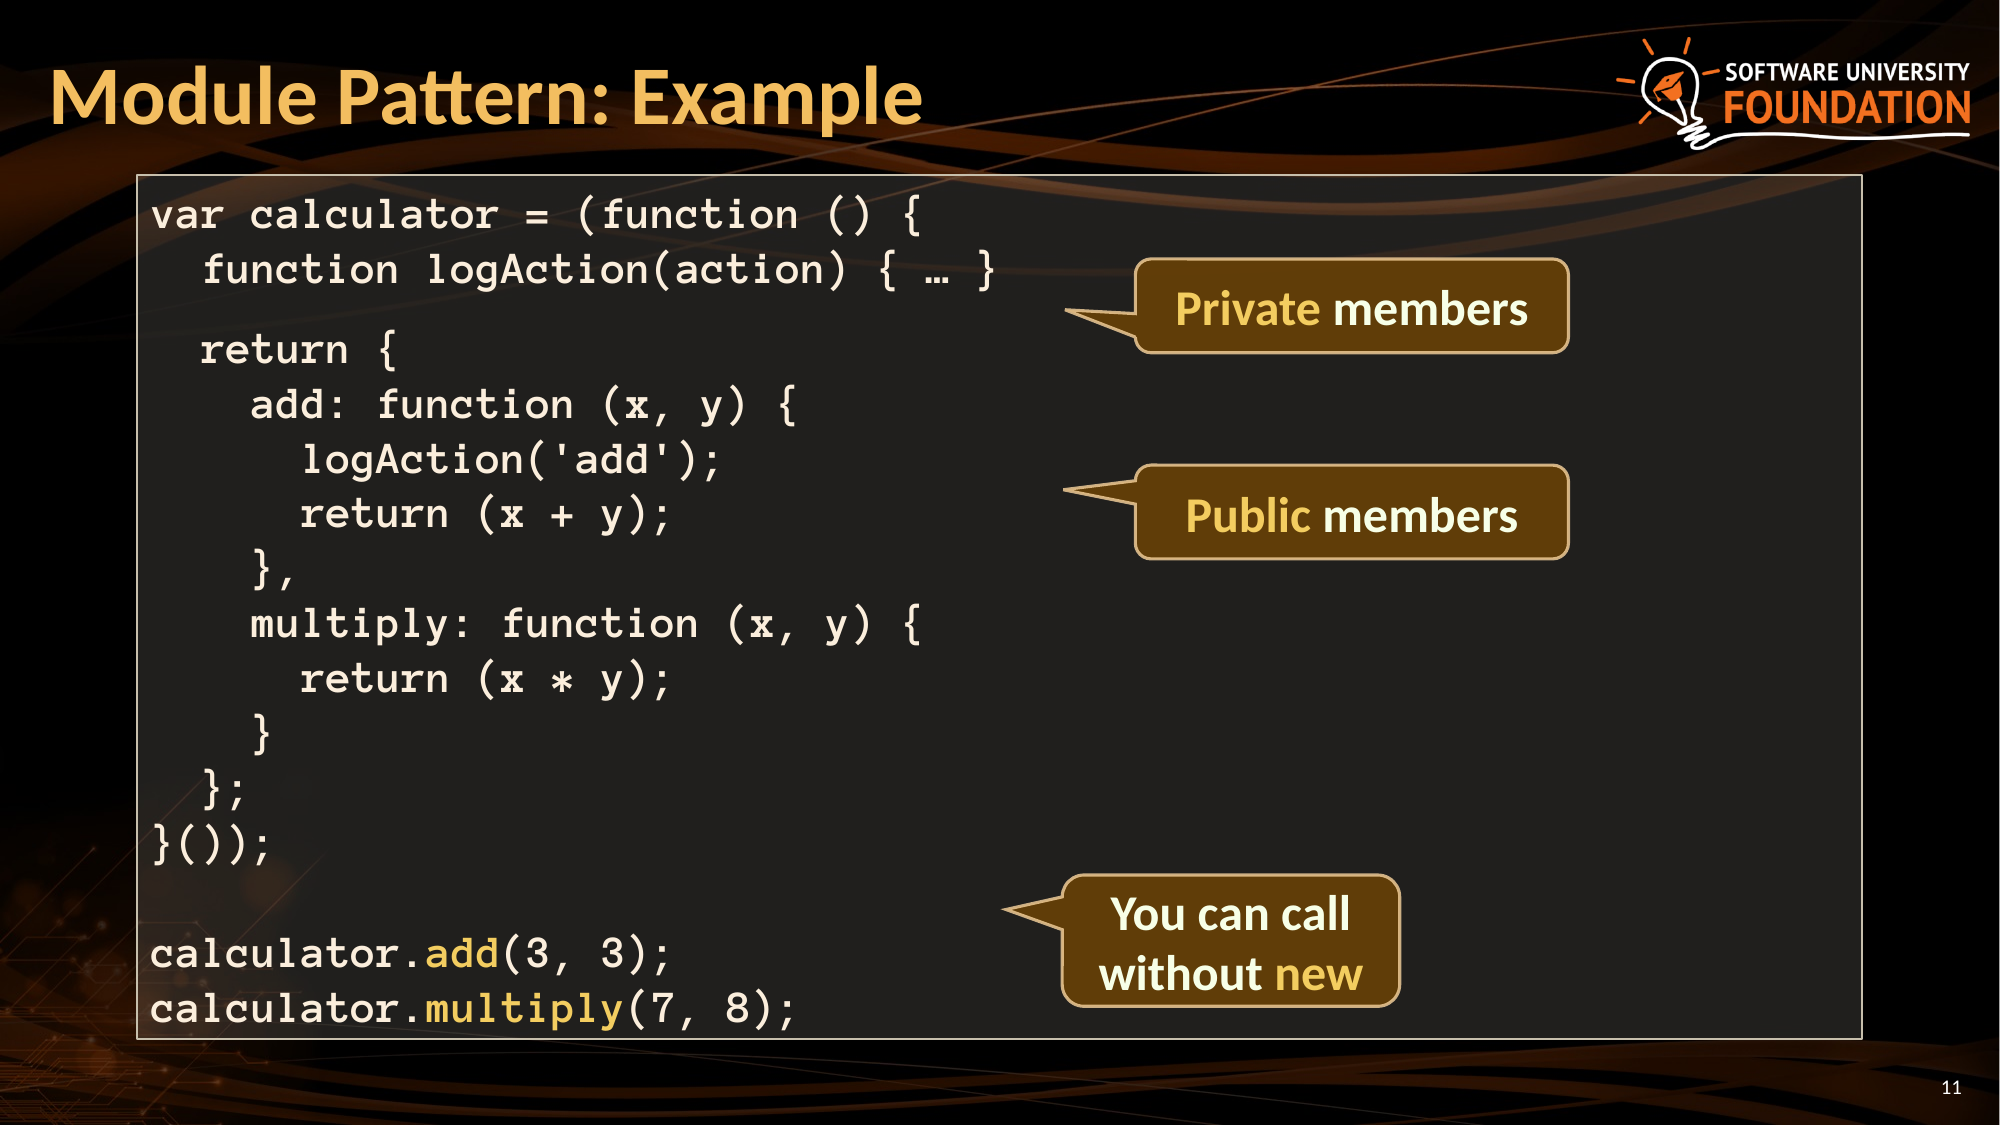

# Module Pattern: Example
var calculator = (function () {
  function logAction(action) { … }
  return {
    add: function (x, y) {
      logAction('add');
      return (x + y);
    },
    multiply: function (x, y) {
      return (x * y);
    }
  };
}());

calculator.add(3, 3);
calculator.multiply(7, 8);
Private members
Public members
You can call without new
11